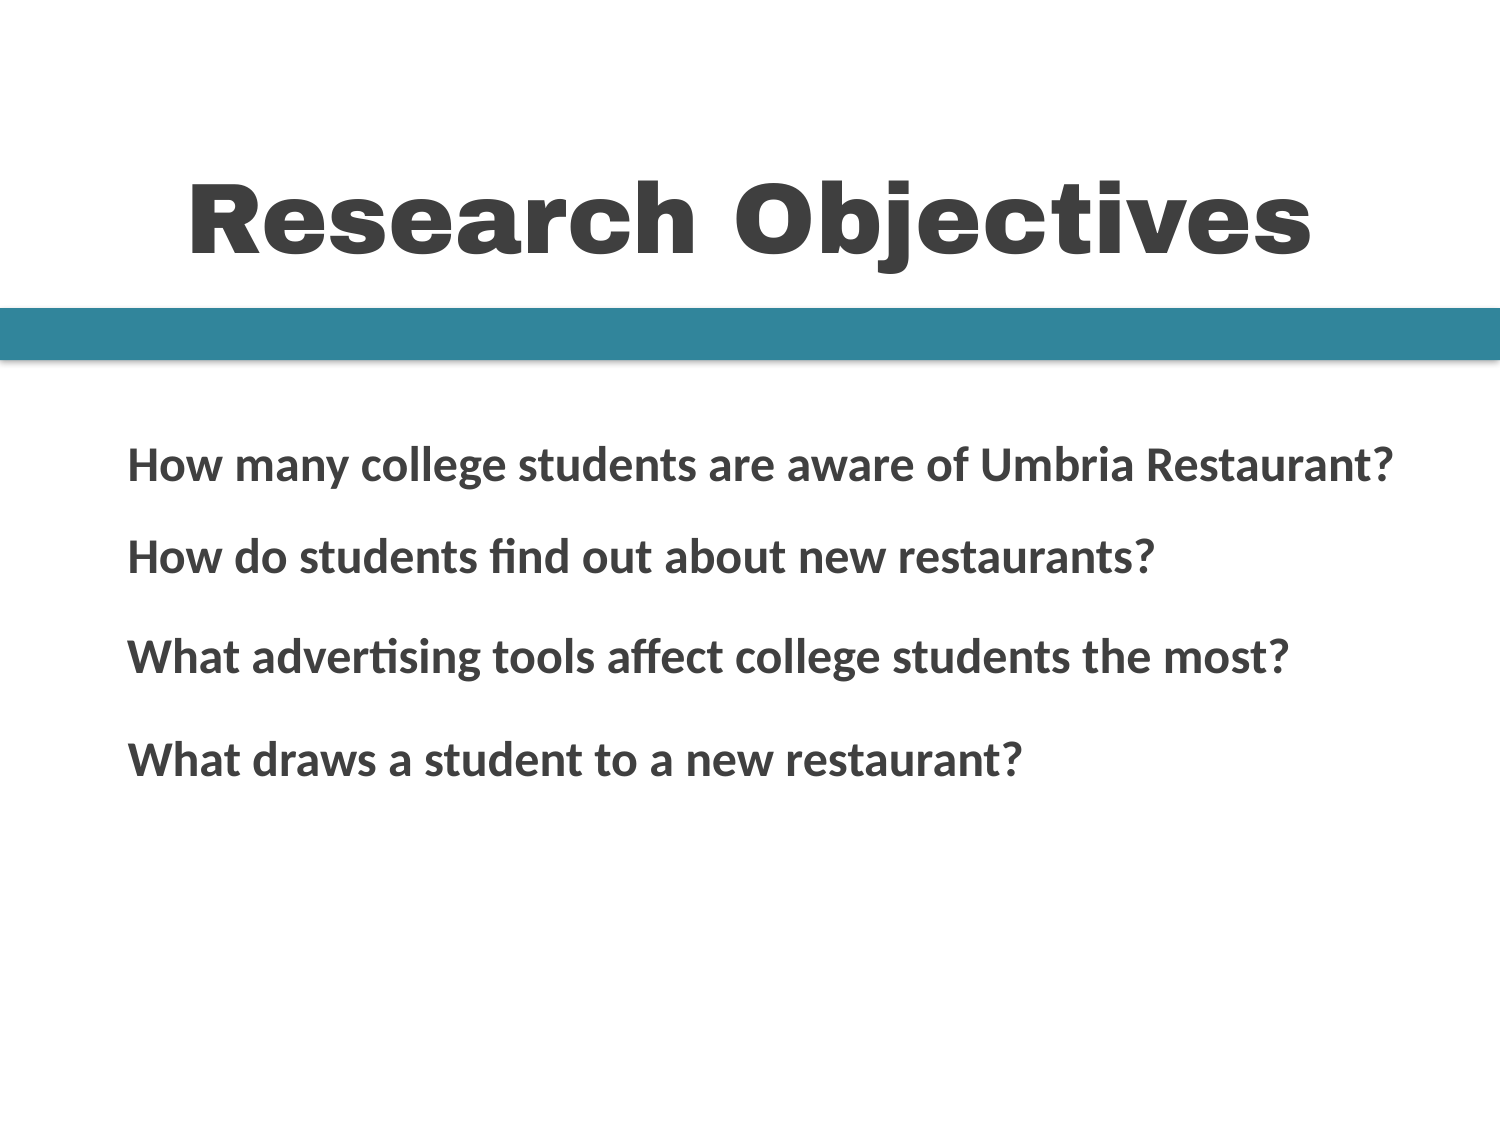

# Research Objectives

How many college students are aware of Umbria Restaurant?
How do students find out about new restaurants?

What advertising tools affect college students the most?

What draws a student to a new restaurant?